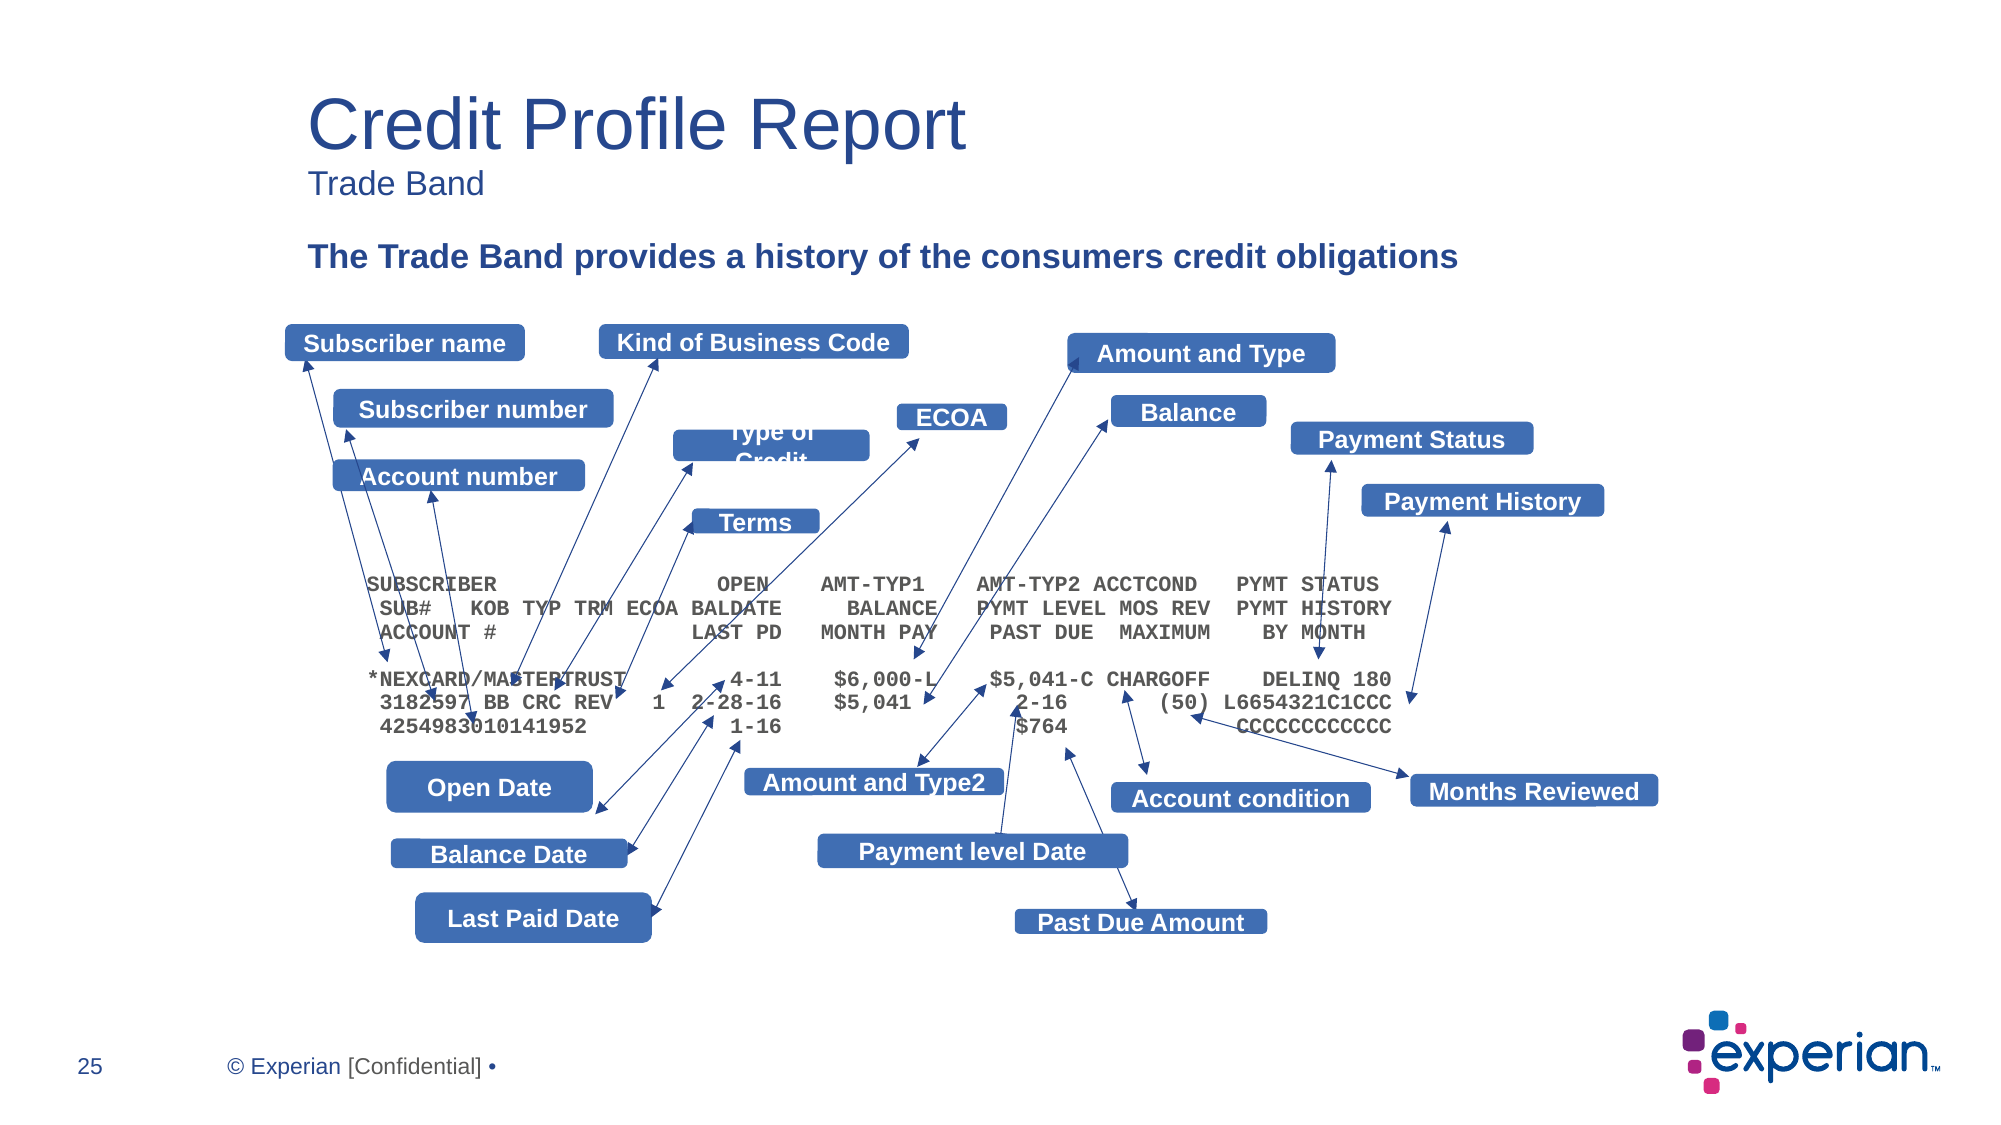

# Credit Profile Report Trade Band
The Trade Band provides a history of the consumers credit obligations

SUBSCRIBER                 OPEN    AMT-TYP1    AMT-TYP2 ACCTCOND   PYMT STATUS 
 SUB#   KOB TYP TRM ECOA BALDATE     BALANCE   PYMT LEVEL MOS REV  PYMT HISTORY 
 ACCOUNT #               LAST PD   MONTH PAY    PAST DUE  MAXIMUM    BY MONTH 
*NEXCARD/MASTERTRUST        4-11    $6,000-L    $5,041-C CHARGOFF    DELINQ 180 
 3182597 BB CRC REV   1  2-28-16    $5,041        2-16       (50) L6654321C1CCC 
 4254983010141952           1-16                  $764             CCCCCCCCCCCC

Subscriber name
Kind of Business Code
Amount and Type
Subscriber number
Balance
Balance
ECOA
Payment Status
Type of Credit
Account number
Payment History
Terms
Open Date
Amount and Type2
Months Reviewed
Account condition
Payment level Date
Balance Date
Last Paid Date
Past Due Amount
Private and confidential